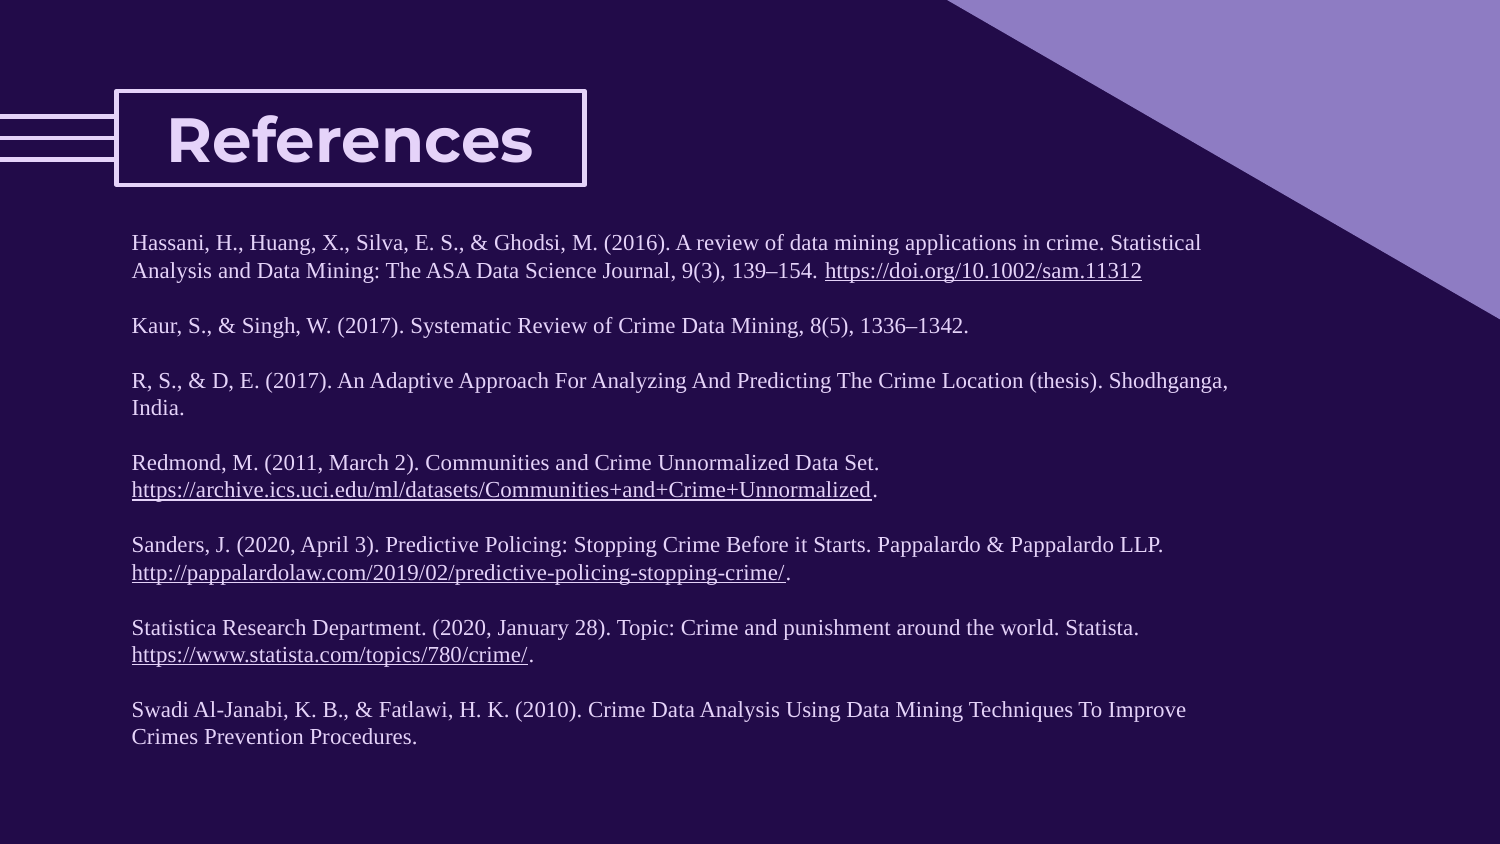

# References
Hassani, H., Huang, X., Silva, E. S., & Ghodsi, M. (2016). A review of data mining applications in crime. Statistical Analysis and Data Mining: The ASA Data Science Journal, 9(3), 139–154. https://doi.org/10.1002/sam.11312

Kaur, S., & Singh, W. (2017). Systematic Review of Crime Data Mining, 8(5), 1336–1342.

R, S., & D, E. (2017). An Adaptive Approach For Analyzing And Predicting The Crime Location (thesis). Shodhganga, India.

Redmond, M. (2011, March 2). Communities and Crime Unnormalized Data Set. https://archive.ics.uci.edu/ml/datasets/Communities+and+Crime+Unnormalized.

Sanders, J. (2020, April 3). Predictive Policing: Stopping Crime Before it Starts. Pappalardo & Pappalardo LLP. http://pappalardolaw.com/2019/02/predictive-policing-stopping-crime/.

Statistica Research Department. (2020, January 28). Topic: Crime and punishment around the world. Statista. https://www.statista.com/topics/780/crime/.

Swadi Al-Janabi, K. B., & Fatlawi, H. K. (2010). Crime Data Analysis Using Data Mining Techniques To Improve Crimes Prevention Procedures.